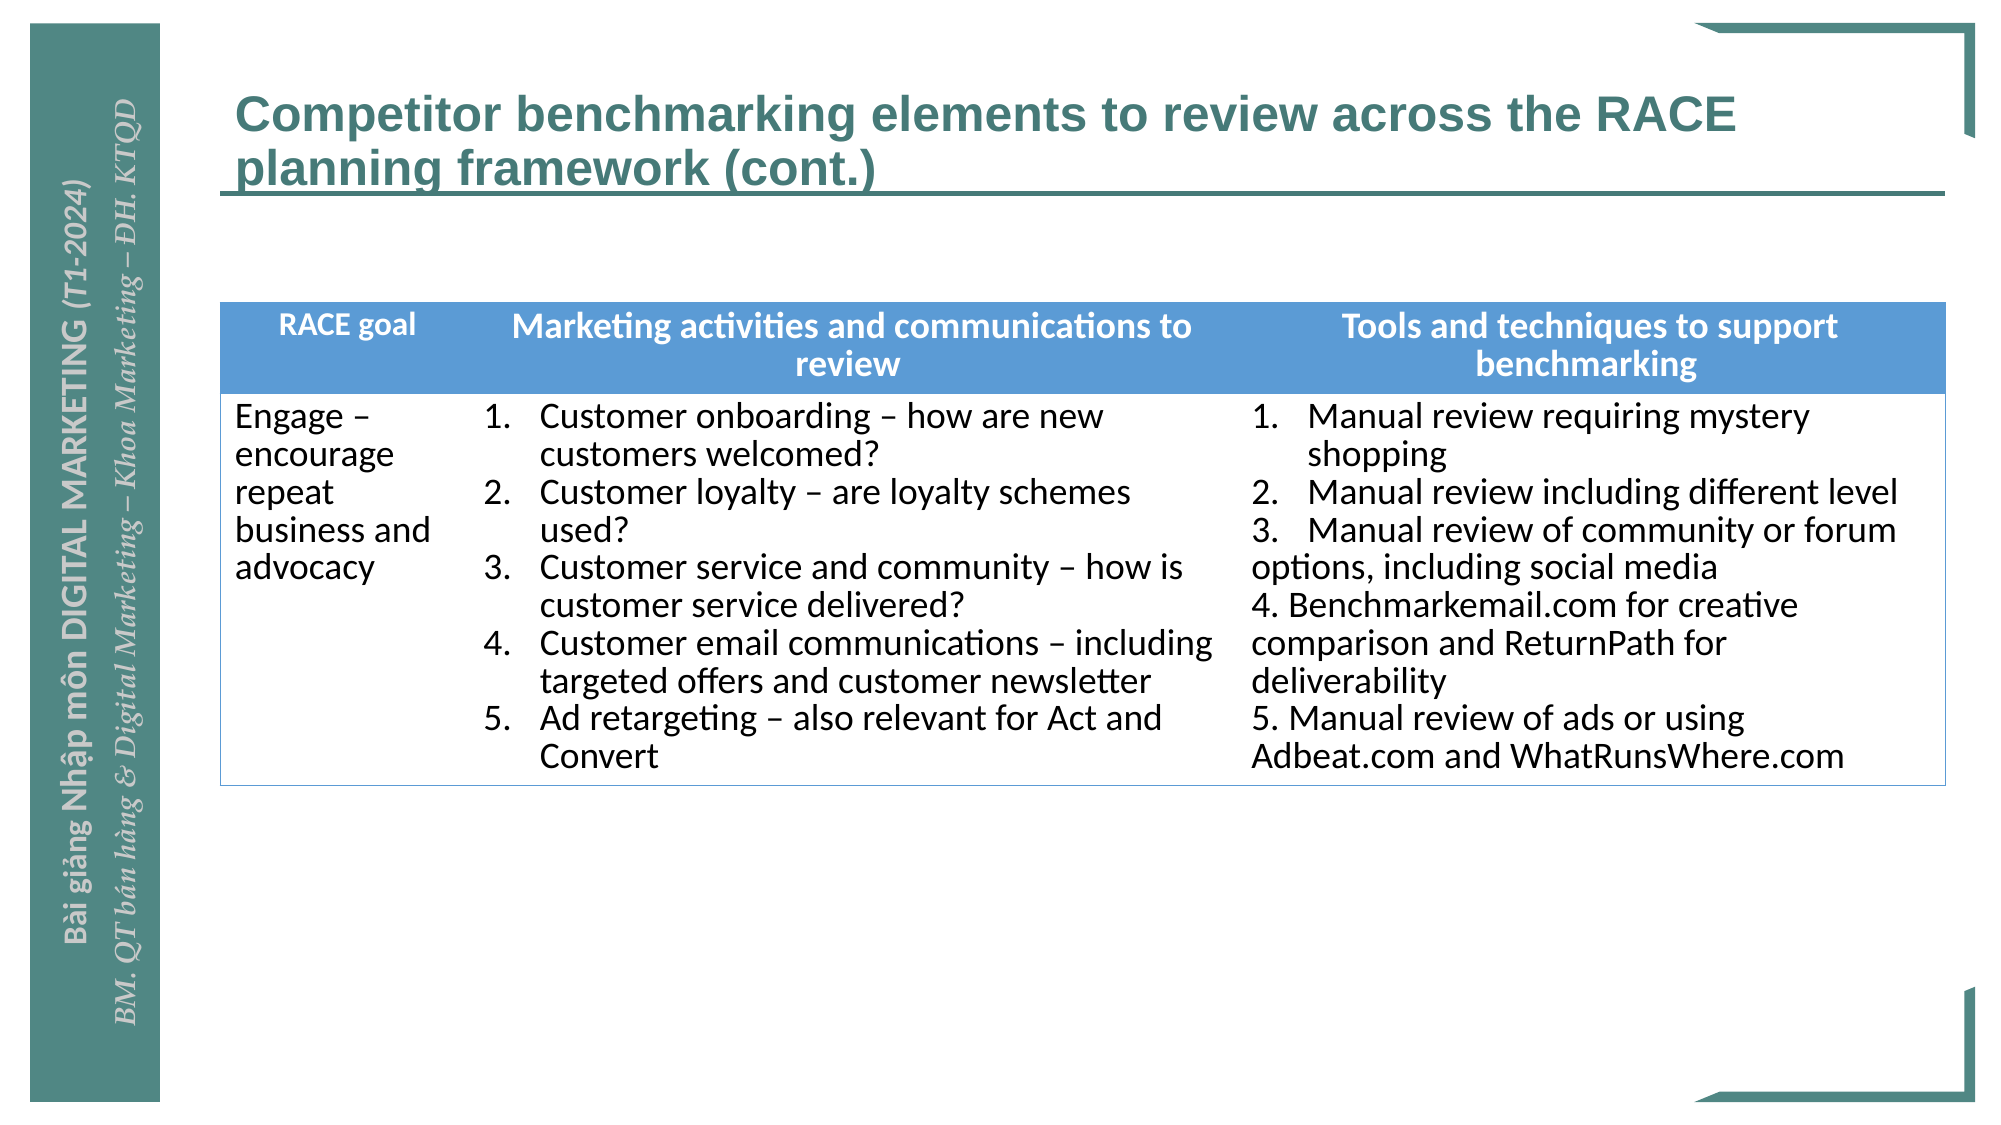

# Competitor benchmarking elements to review across the RACE planning framework (cont.)
| RACE goal | Marketing activities and communications to review | Tools and techniques to support benchmarking |
| --- | --- | --- |
| Engage – encourage repeat business and advocacy | Customer onboarding – how are new customers welcomed? Customer loyalty – are loyalty schemes used? Customer service and community – how is customer service delivered? Customer email communications – including targeted offers and customer newsletter Ad retargeting – also relevant for Act and Convert | Manual review requiring mystery shopping Manual review including different level Manual review of community or forum options, including social media 4. Benchmarkemail.com for creative comparison and ReturnPath for deliverability 5. Manual review of ads or using Adbeat.com and WhatRunsWhere.com |